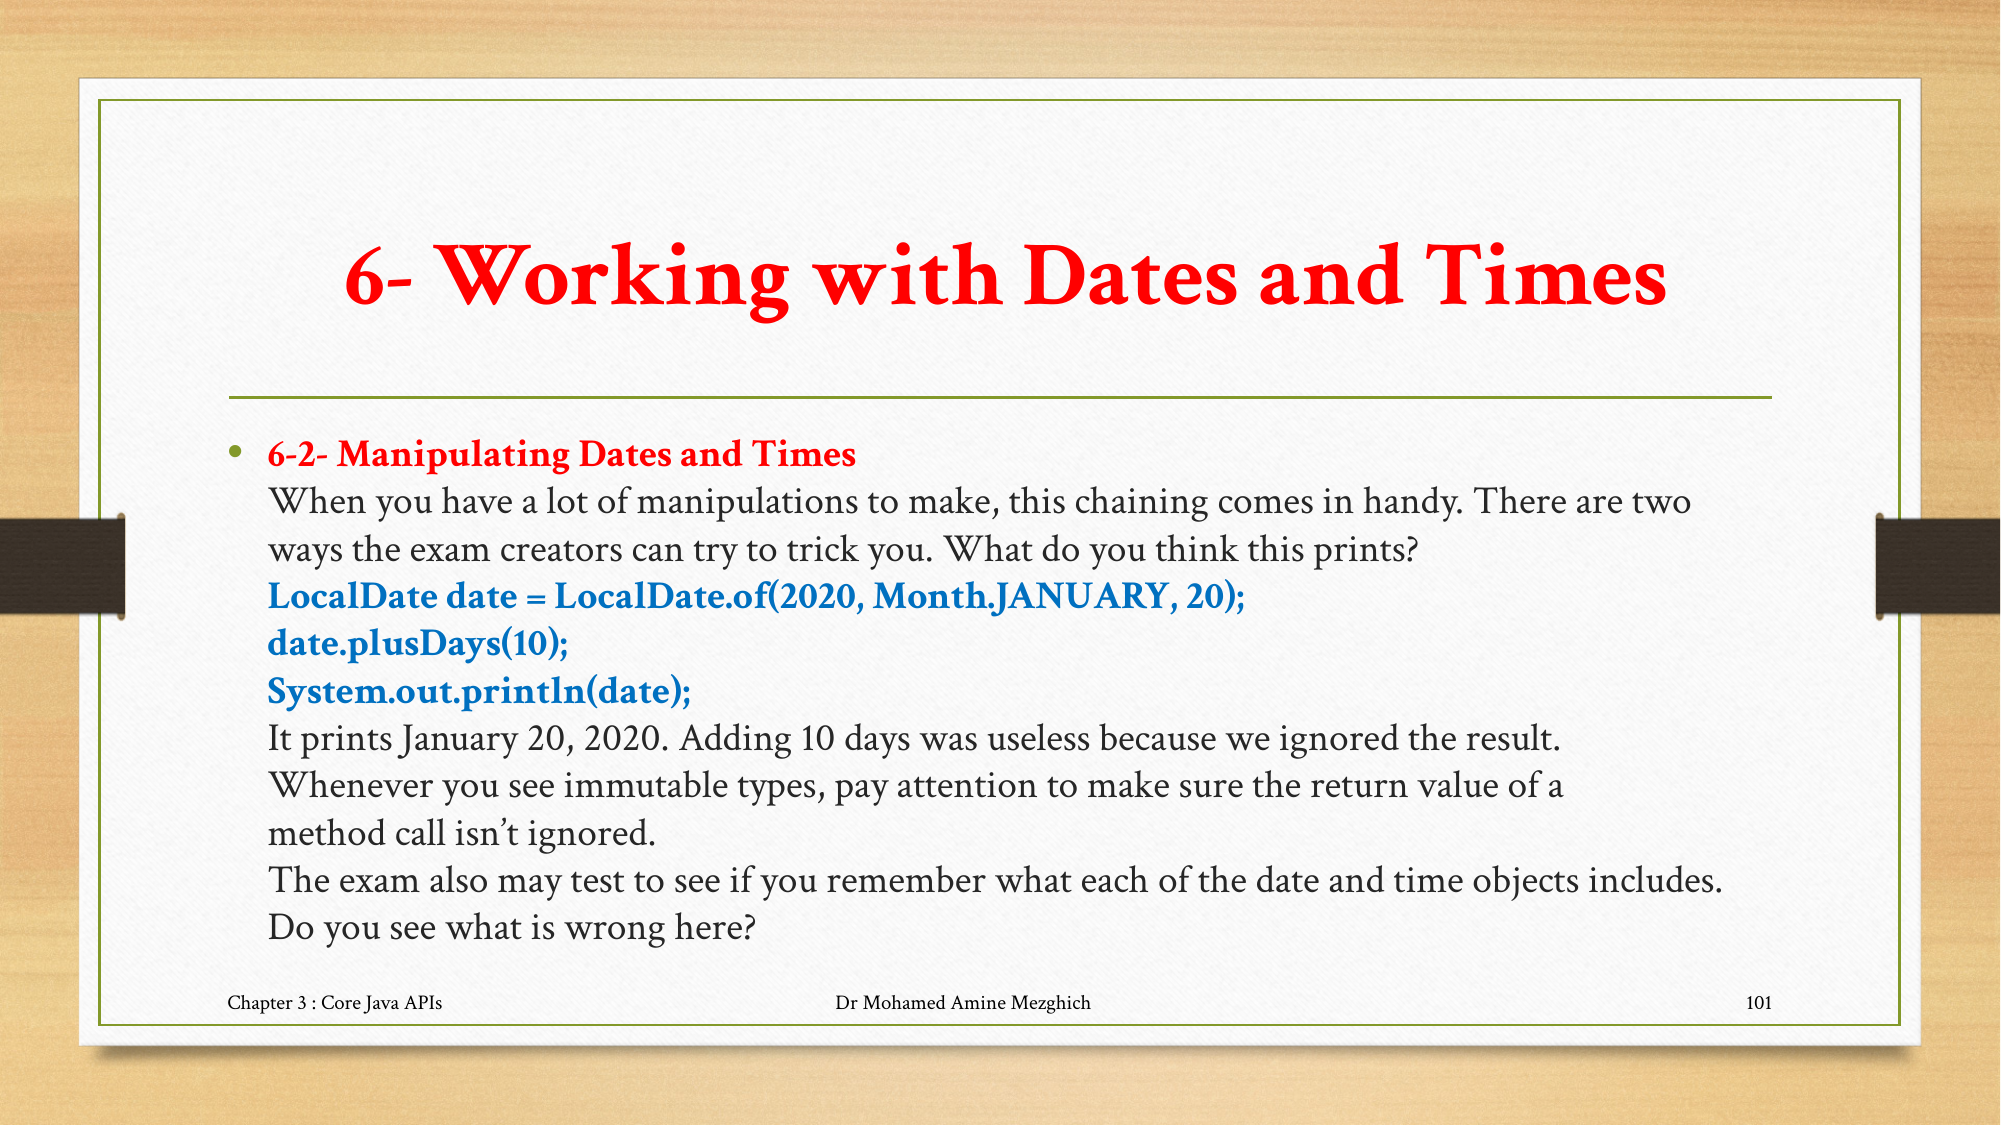

# 6- Working with Dates and Times
6-2- Manipulating Dates and Times
When you have a lot of manipulations to make, this chaining comes in handy. There are two ways the exam creators can try to trick you. What do you think this prints?
LocalDate date = LocalDate.of(2020, Month.JANUARY, 20);
date.plusDays(10);
System.out.println(date);
It prints January 20, 2020. Adding 10 days was useless because we ignored the result.
Whenever you see immutable types, pay attention to make sure the return value of a
method call isn’t ignored.
The exam also may test to see if you remember what each of the date and time objects includes. Do you see what is wrong here?
Chapter 3 : Core Java APIs                                                                                   Dr Mohamed Amine Mezghich
101